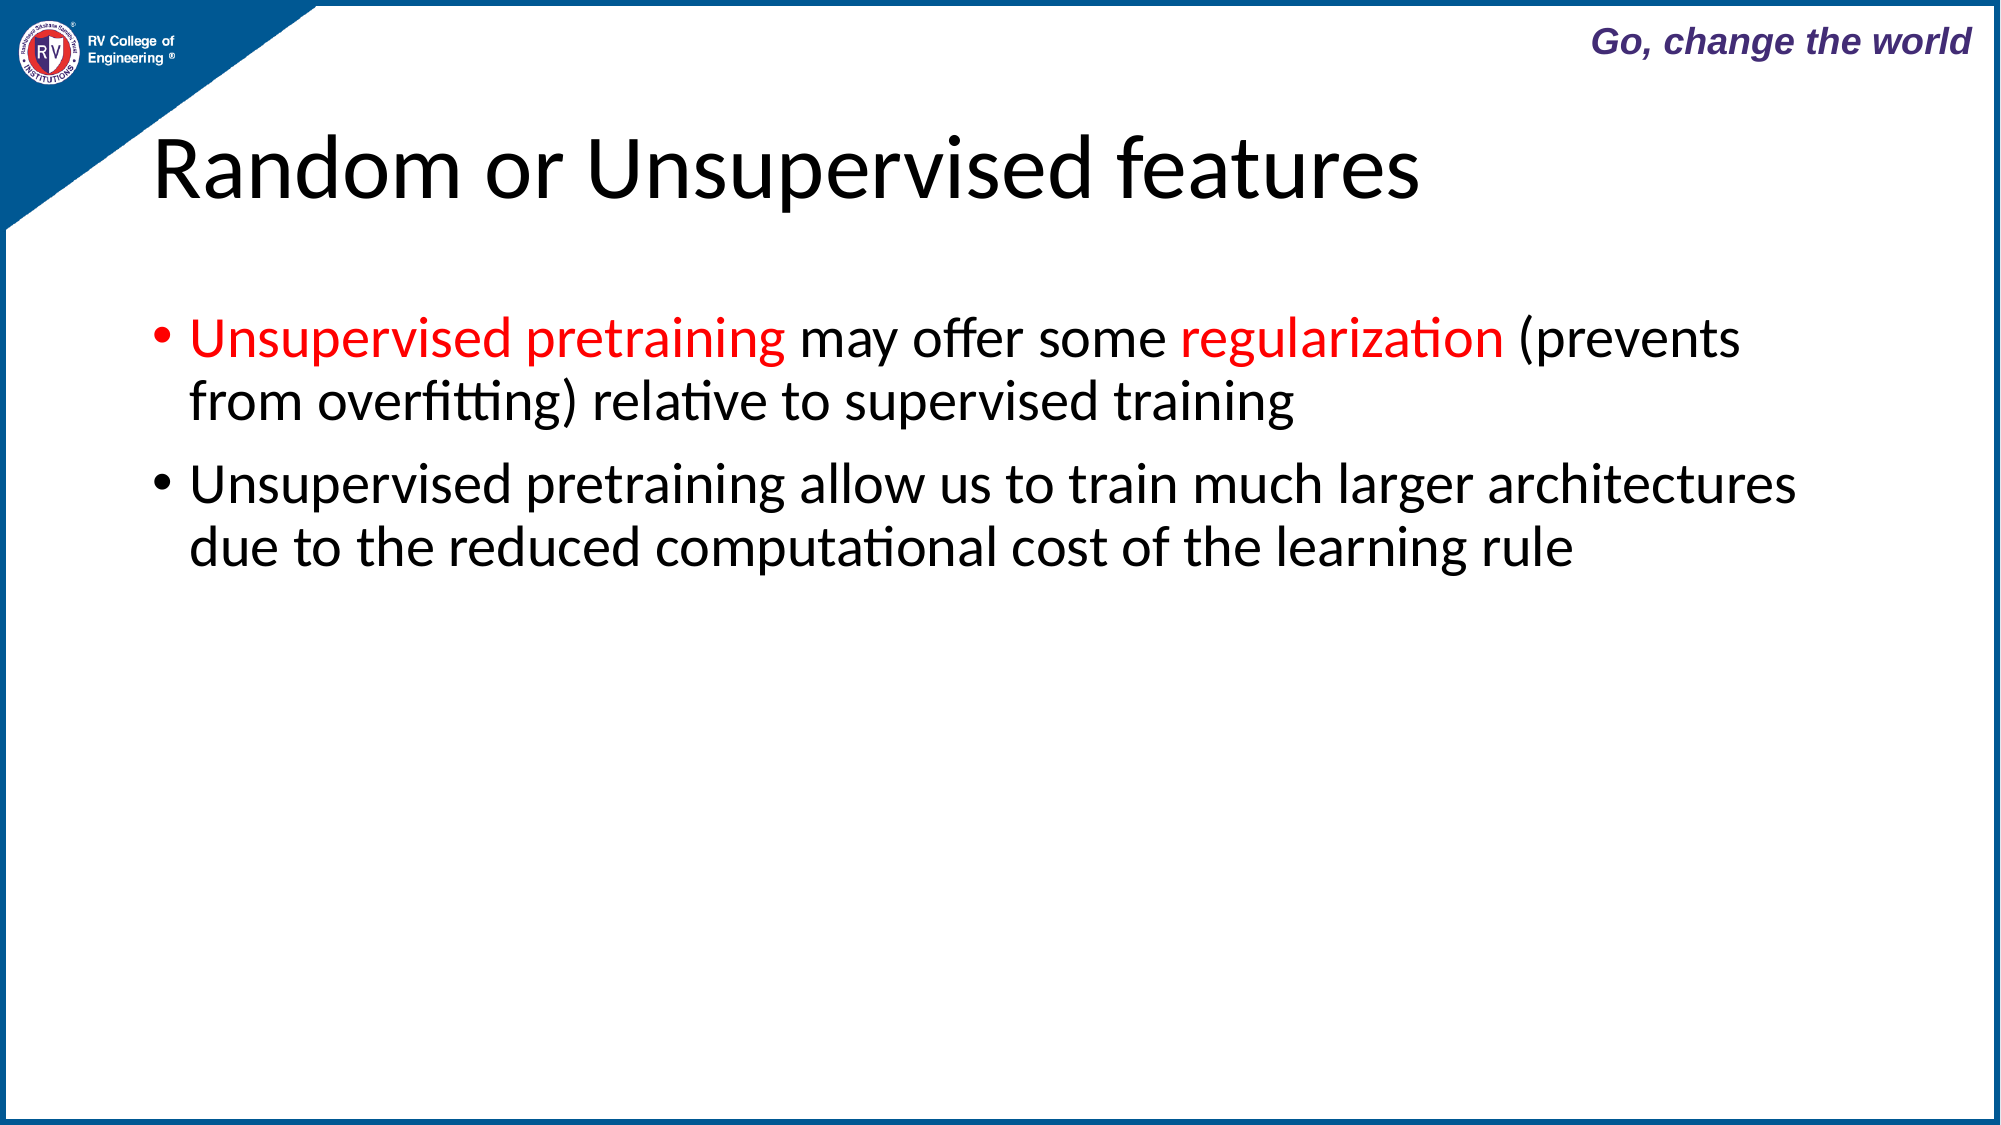

# Random or Unsupervised features
Unsupervised pretraining may offer some regularization (prevents from overfitting) relative to supervised training
Unsupervised pretraining allow us to train much larger architectures due to the reduced computational cost of the learning rule